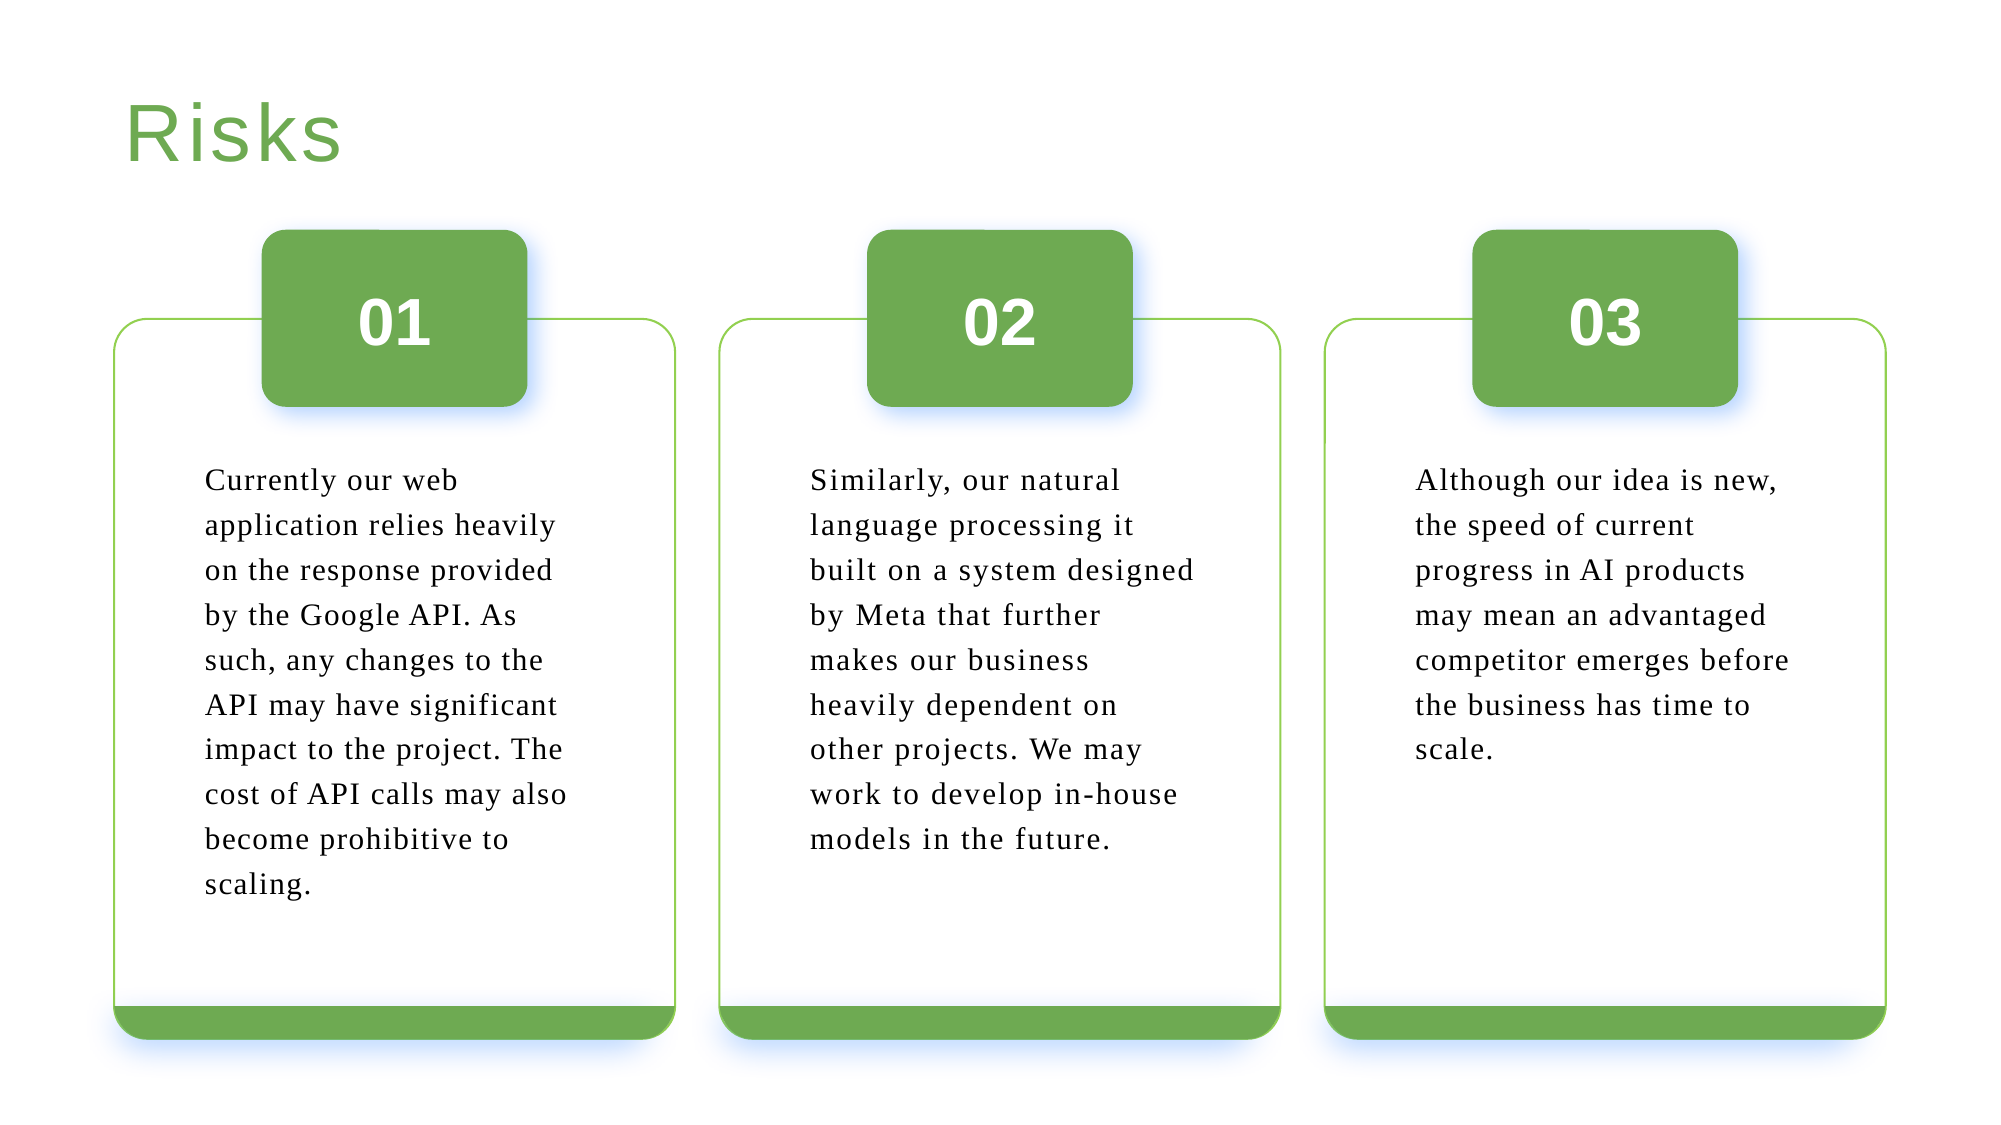

Risks
01
02
03
Currently our web application relies heavily on the response provided by the Google API. As such, any changes to the API may have significant impact to the project. The cost of API calls may also become prohibitive to scaling.
Similarly, our natural language processing it built on a system designed by Meta that further makes our business heavily dependent on other projects. We may work to develop in-house models in the future.
Although our idea is new, the speed of current progress in AI products may mean an advantaged competitor emerges before the business has time to scale.